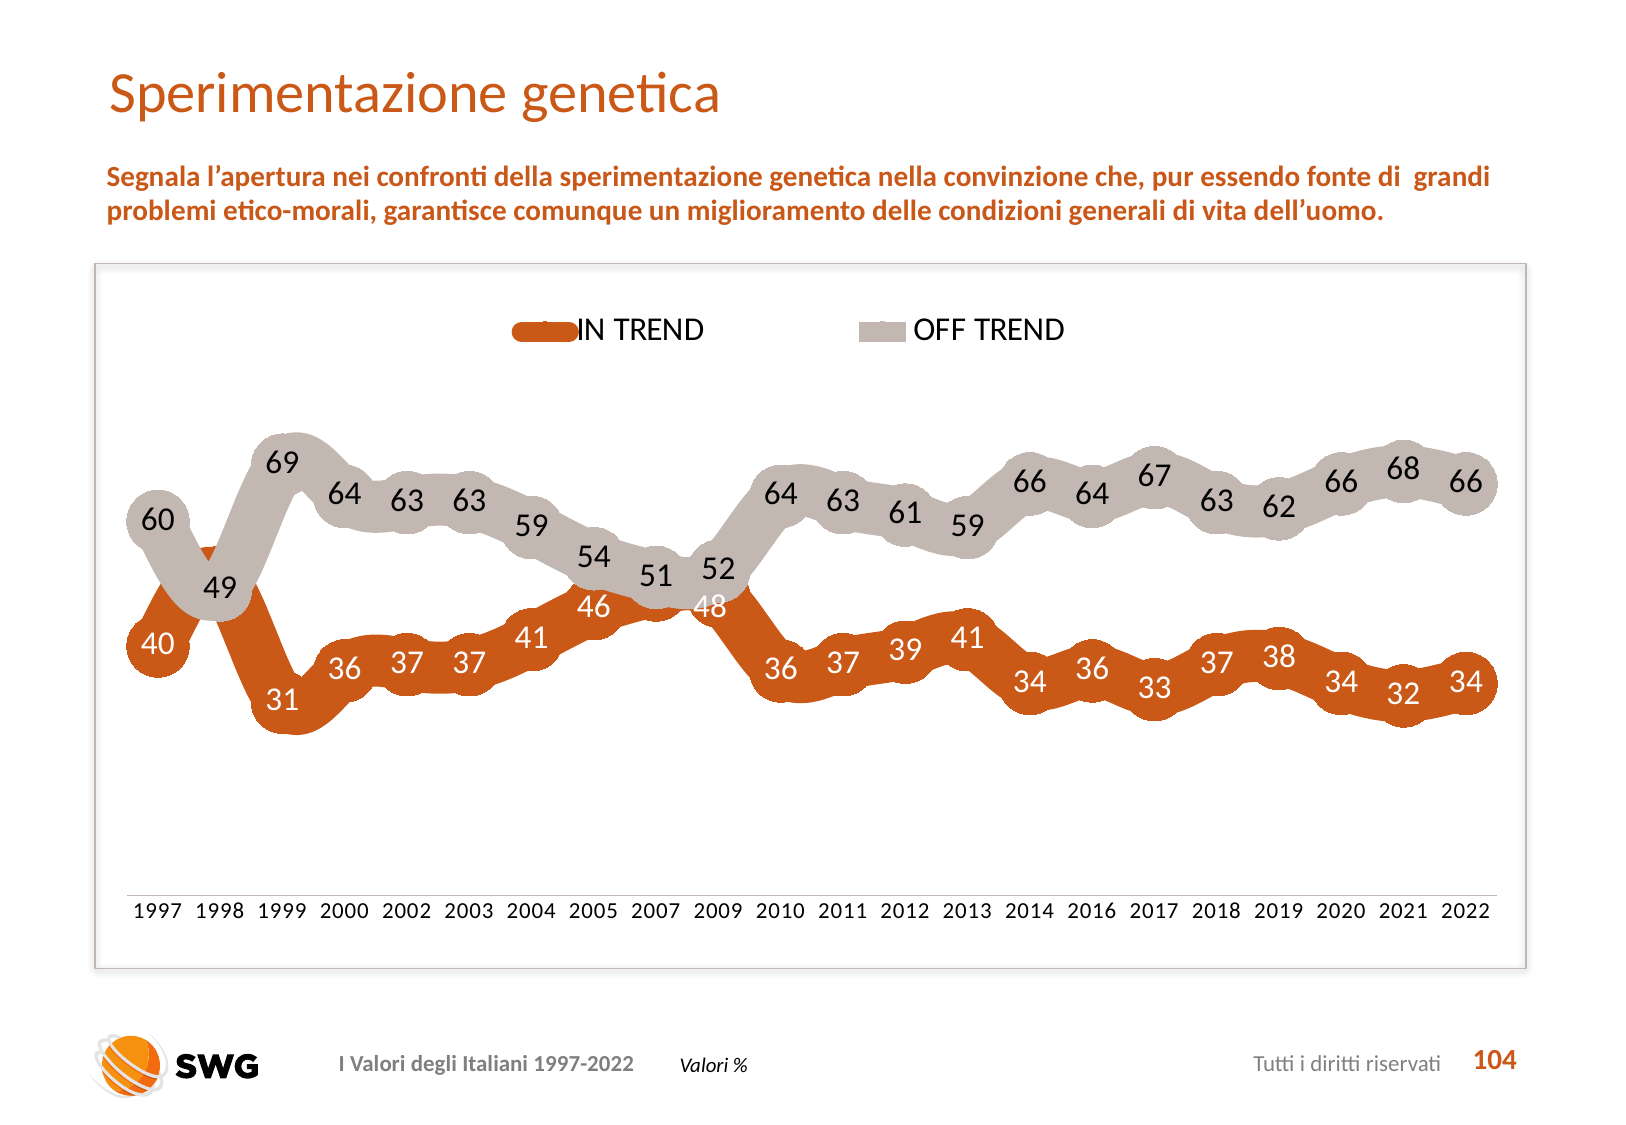

# Sperimentazione genetica
Segnala l’apertura nei confronti della sperimentazione genetica nella convinzione che, pur essendo fonte di  grandi problemi etico-morali, garantisce comunque un miglioramento delle condizioni generali di vita dell’uomo.

### Chart

| Category | IN TREND | OFF TREND |
|---|---|---|
| 1997 | 40.0 | 60.0 |
| 1998 | 51.0 | 49.0 |
| 1999 | 31.0 | 69.0 |
| 2000 | 36.0 | 64.0 |
| 2002 | 37.0 | 63.0 |
| 2003 | 37.0 | 63.0 |
| 2004 | 41.0 | 59.0 |
| 2005 | 46.0 | 54.0 |
| 2007 | 49.0 | 51.0 |
| 2009 | 48.0 | 52.0 |
| 2010 | 36.0 | 64.0 |
| 2011 | 37.0 | 63.0 |
| 2012 | 39.0 | 61.0 |
| 2013 | 41.0 | 59.0 |
| 2014 | 34.0 | 66.0 |
| 2016 | 36.0 | 64.0 |
| 2017 | 33.0 | 67.0 |
| 2018 | 37.0 | 63.0 |
| 2019 | 38.0 | 62.0 |
| 2020 | 34.0 | 66.0 |
| 2021 | 32.0 | 68.0 |
| 2022 | 34.0 | 66.0 |
104
Valori %